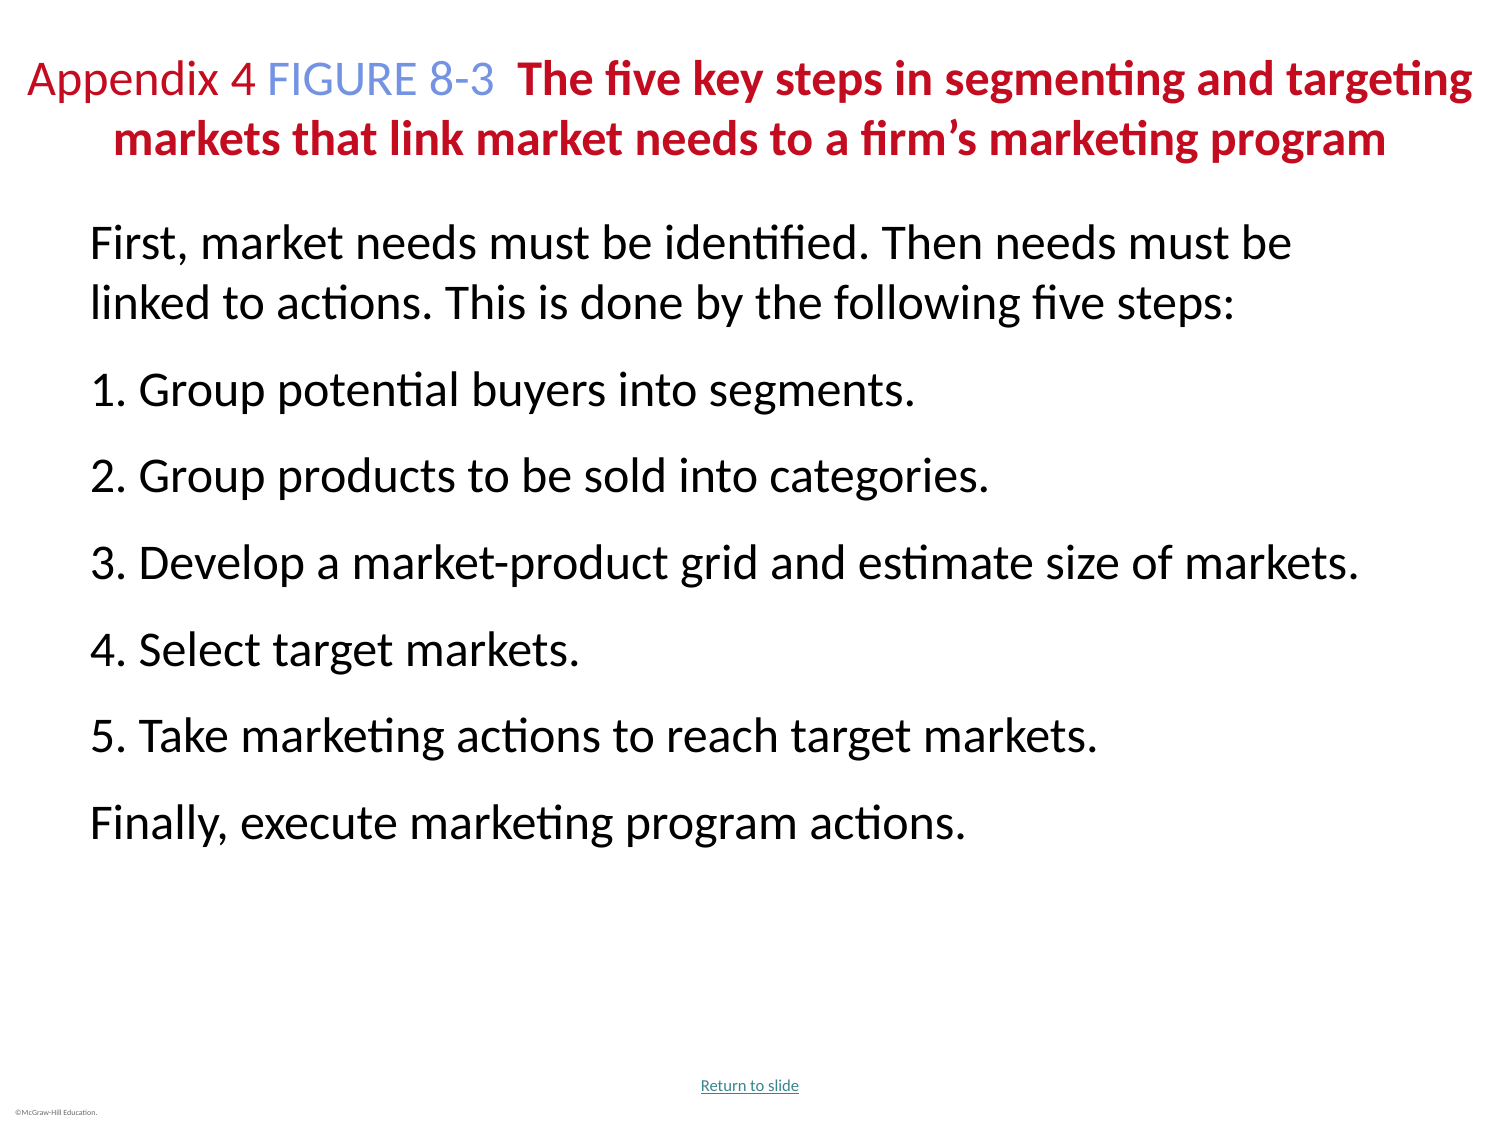

# Appendix 4 FIGURE 8-3  The five key steps in segmenting and targeting markets that link market needs to a firm’s marketing program
First, market needs must be identified. Then needs must be linked to actions. This is done by the following five steps:
1. Group potential buyers into segments.
2. Group products to be sold into categories.
3. Develop a market-product grid and estimate size of markets.
4. Select target markets.
5. Take marketing actions to reach target markets.
Finally, execute marketing program actions.
Return to slide